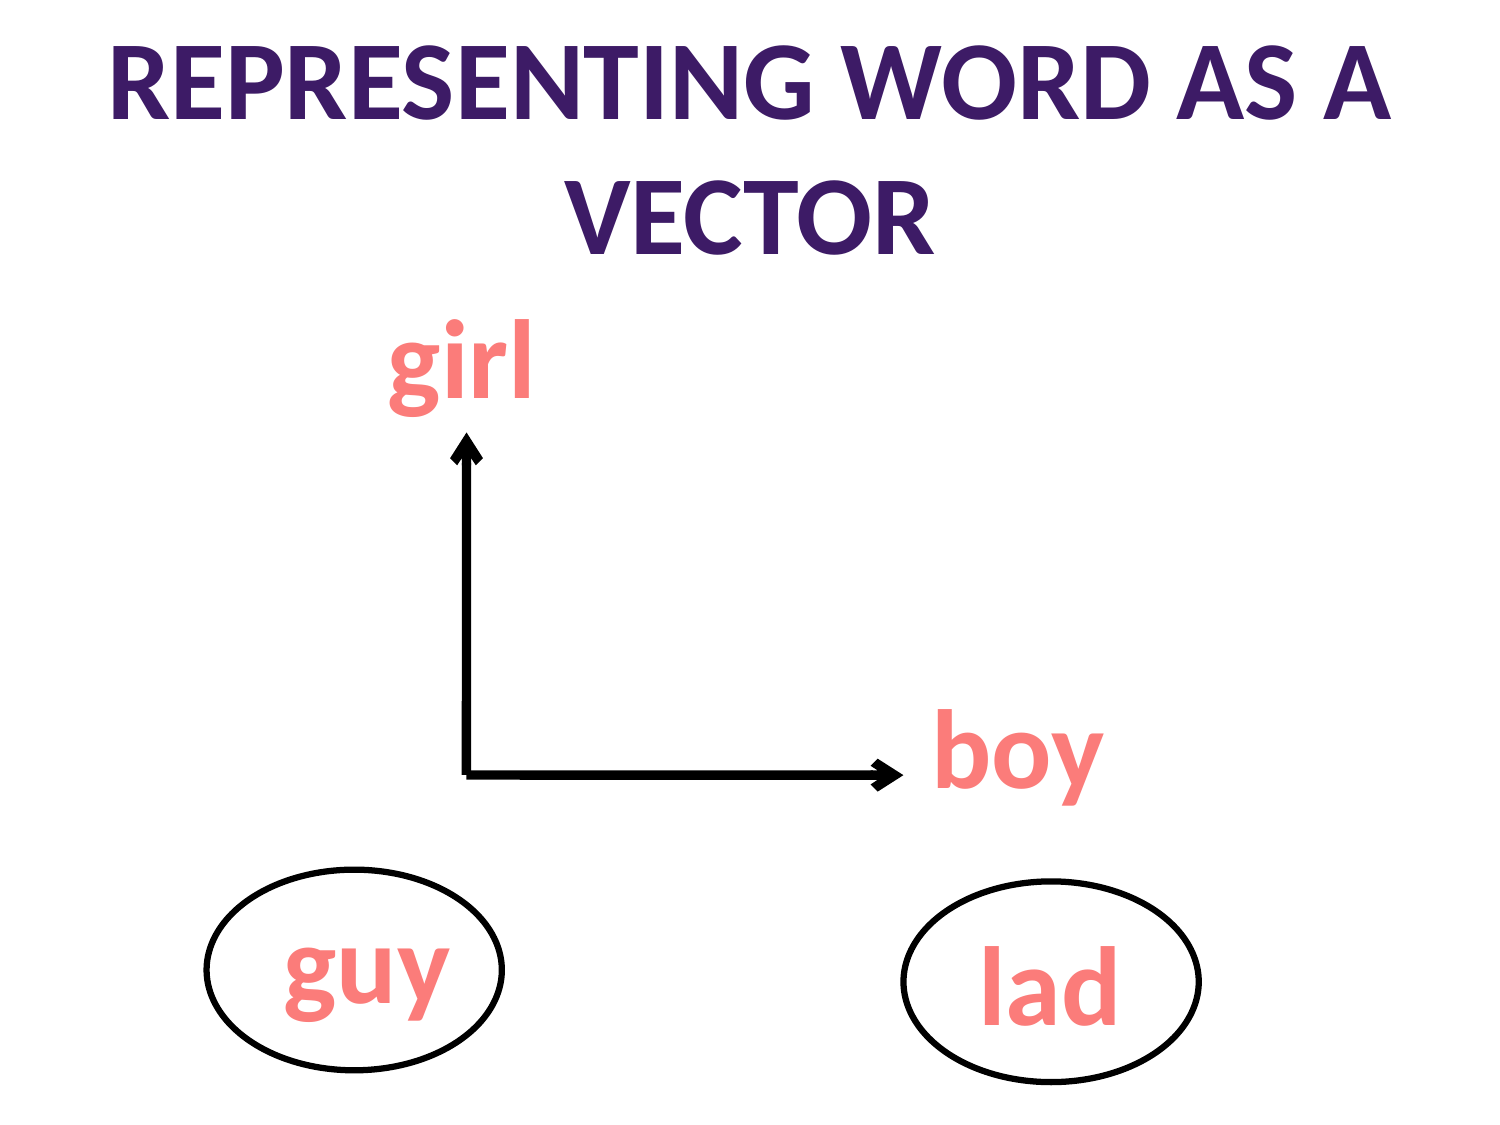

Representing word as a vector
girl

boy

guy
lad